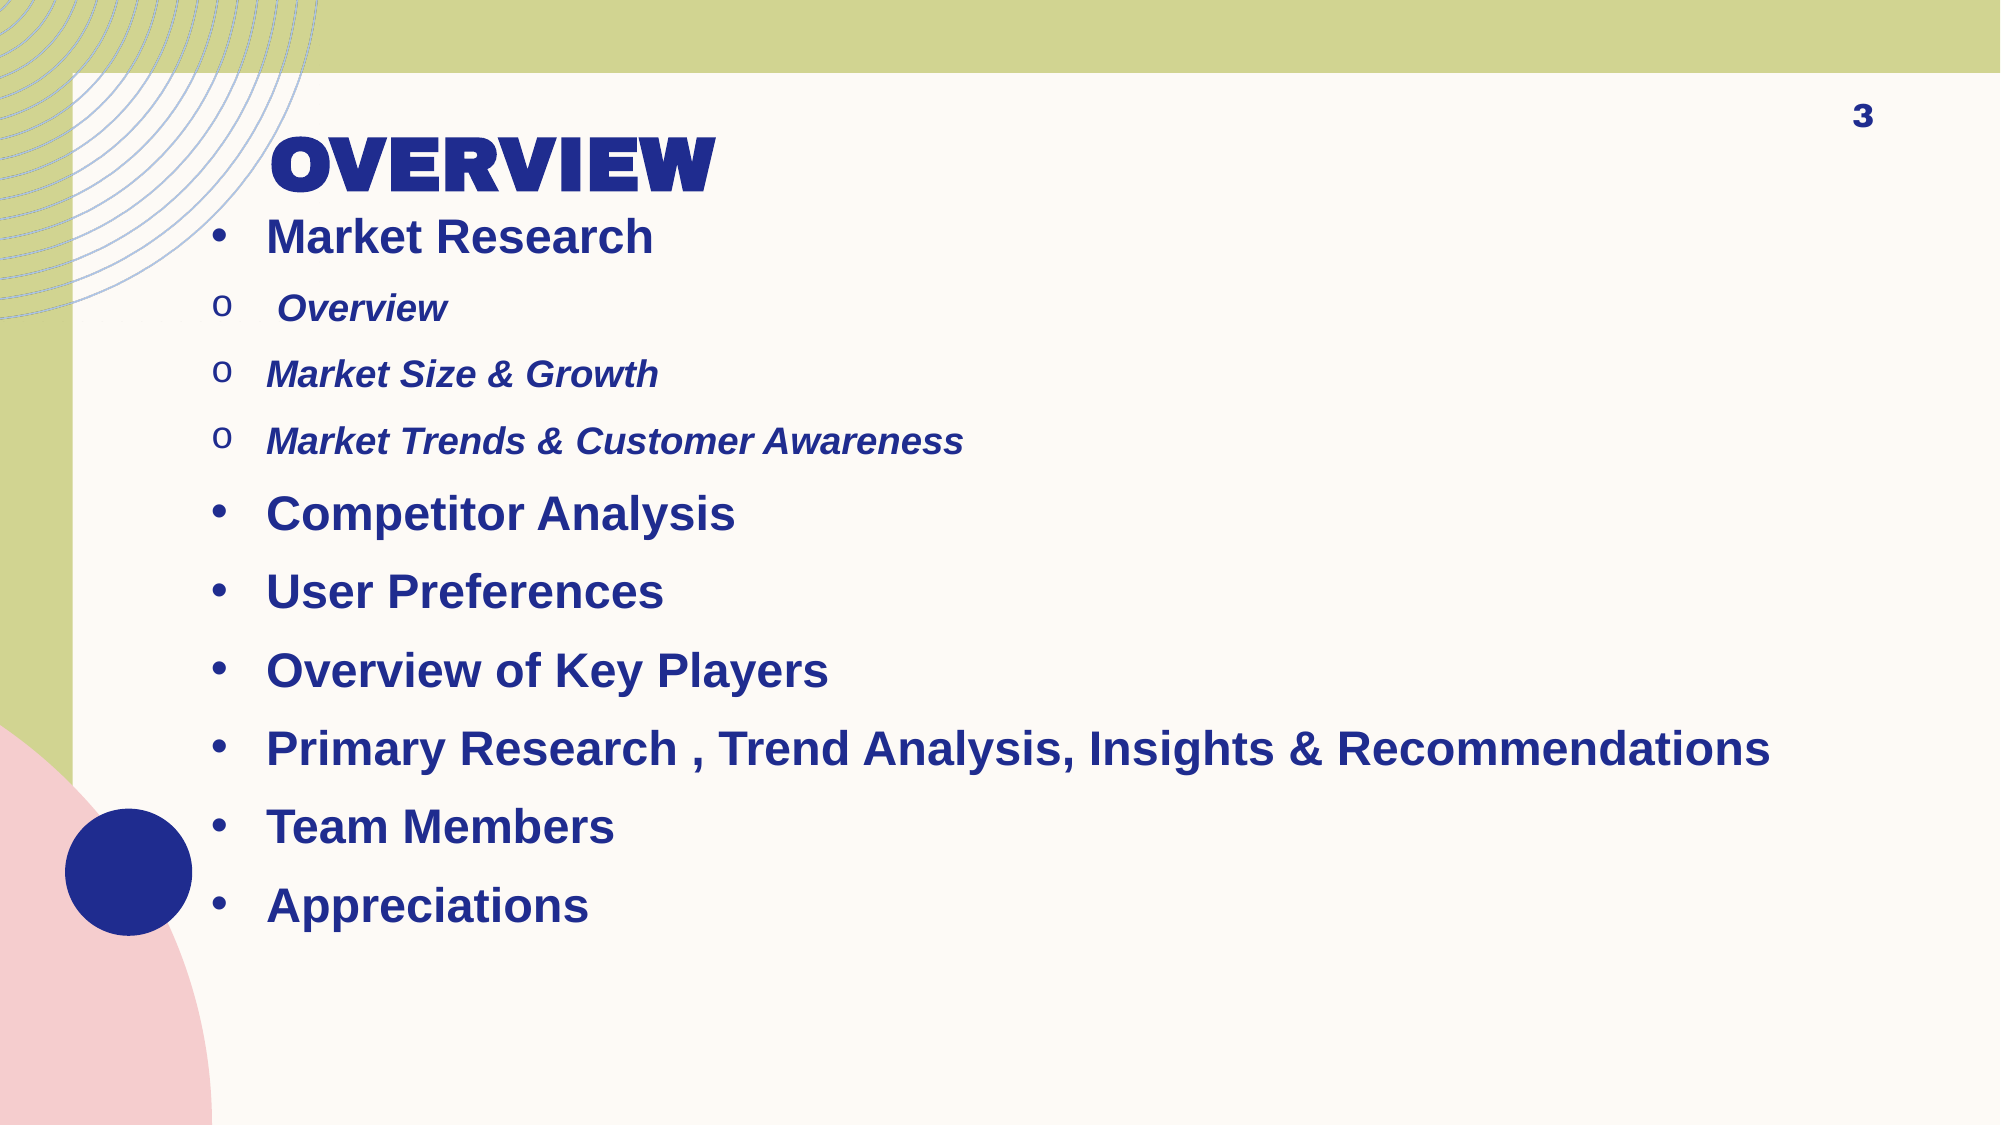

3
# OVERVIEW
Market Research
 Overview
Market Size & Growth
Market Trends & Customer Awareness
Competitor Analysis
User Preferences
Overview of Key Players
Primary Research , Trend Analysis, Insights & Recommendations
Team Members
Appreciations